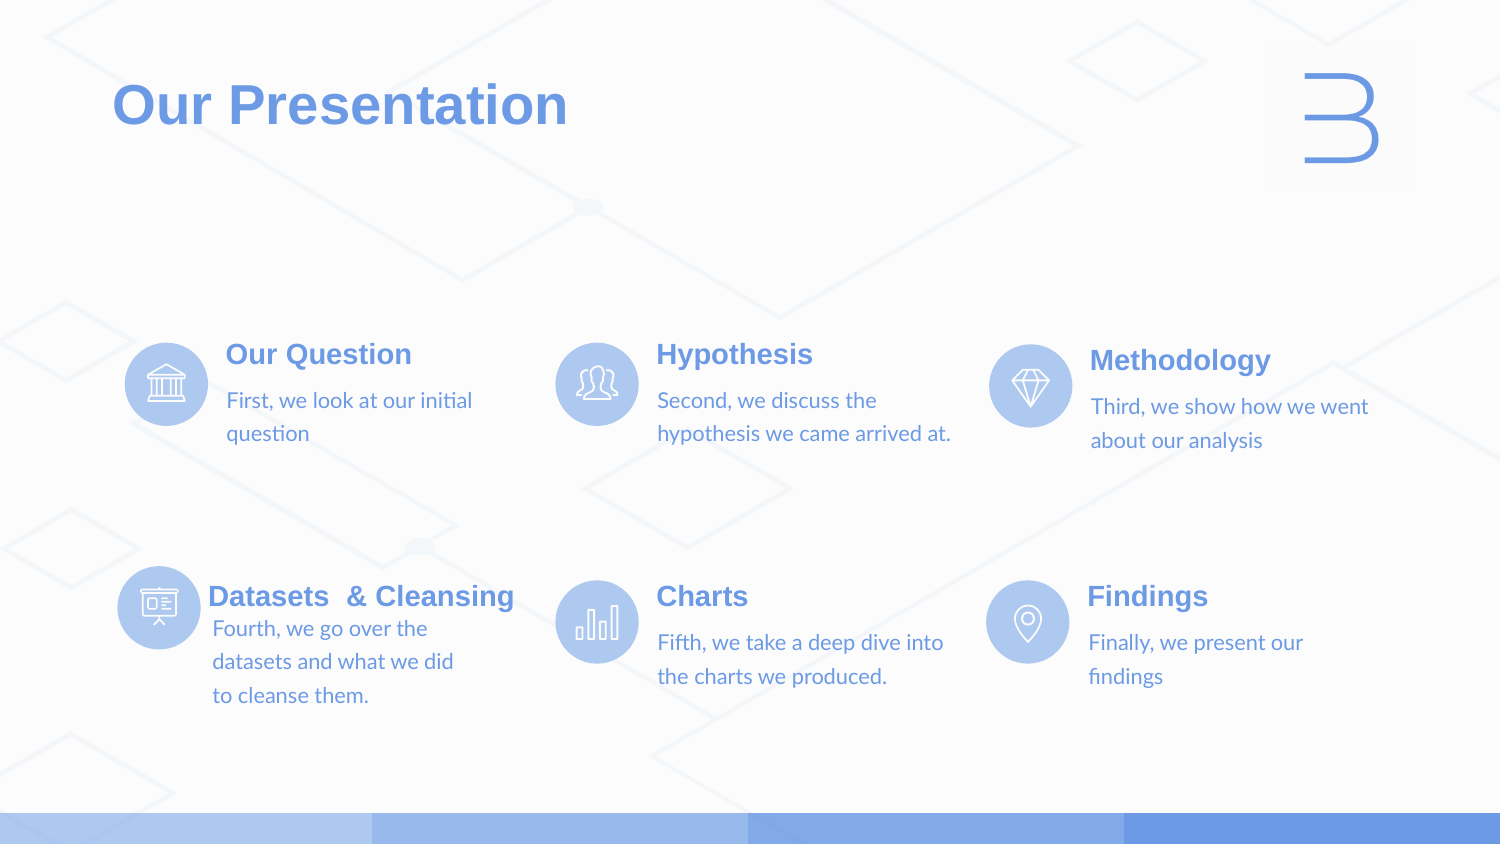

Our Presentation
Our Question
Hypothesis
Methodology

First, we look at our initial question
Second, we discuss the hypothesis we came arrived at.
Third, we show how we went about our analysis

Datasets  & Cleansing
Charts
Findings

Fourth, we go over the datasets and what we did to cleanse them.

Fifth, we take a deep dive into the charts we produced.
Finally, we present our findings